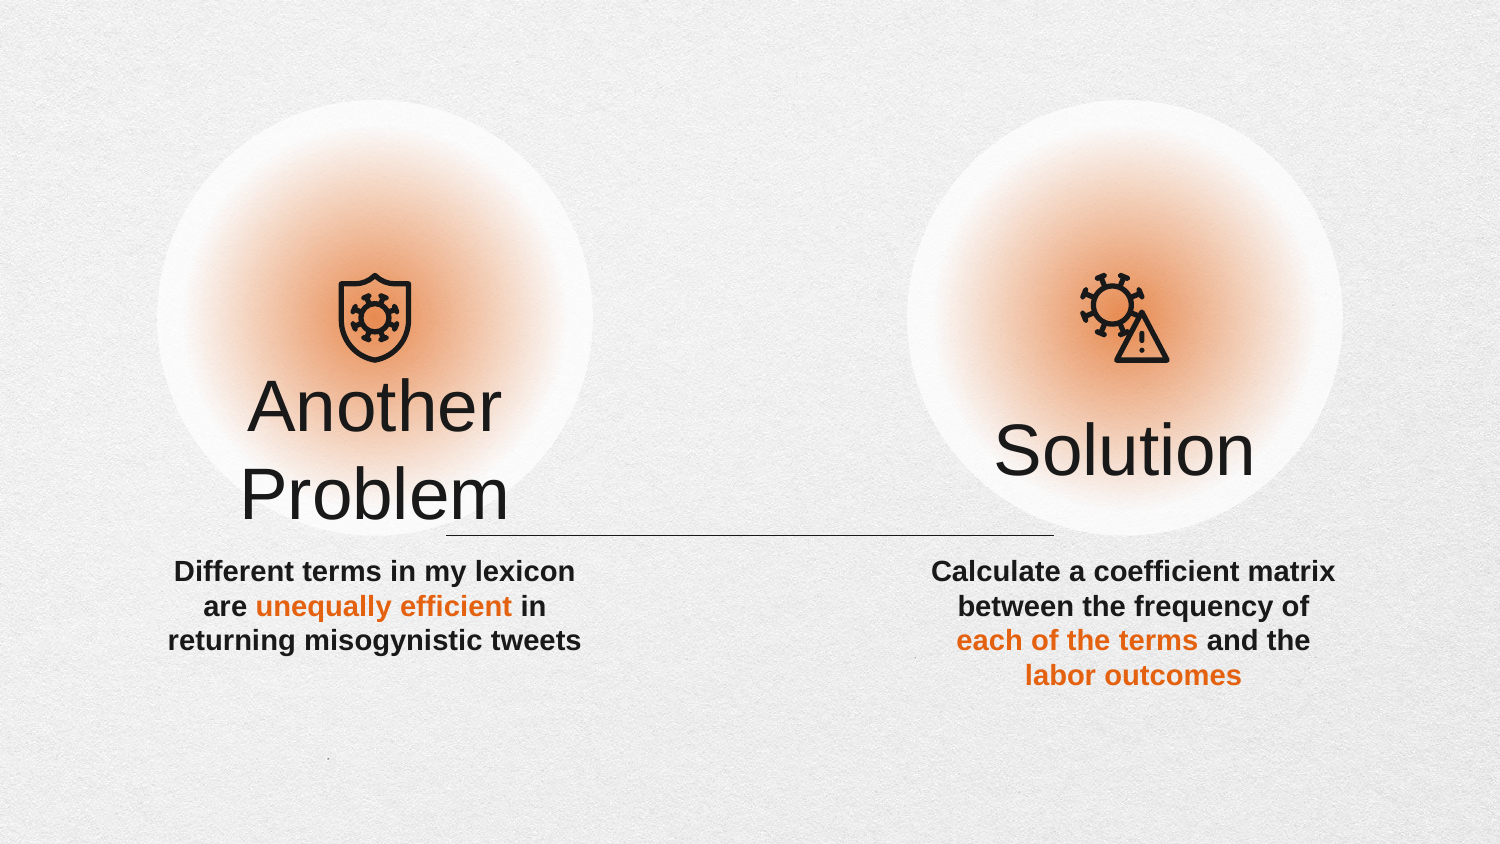

Another Problem
Solution
Different terms in my lexicon are unequally efficient in returning misogynistic tweets
Calculate a coefficient matrix between the frequency of each of the terms and the labor outcomes